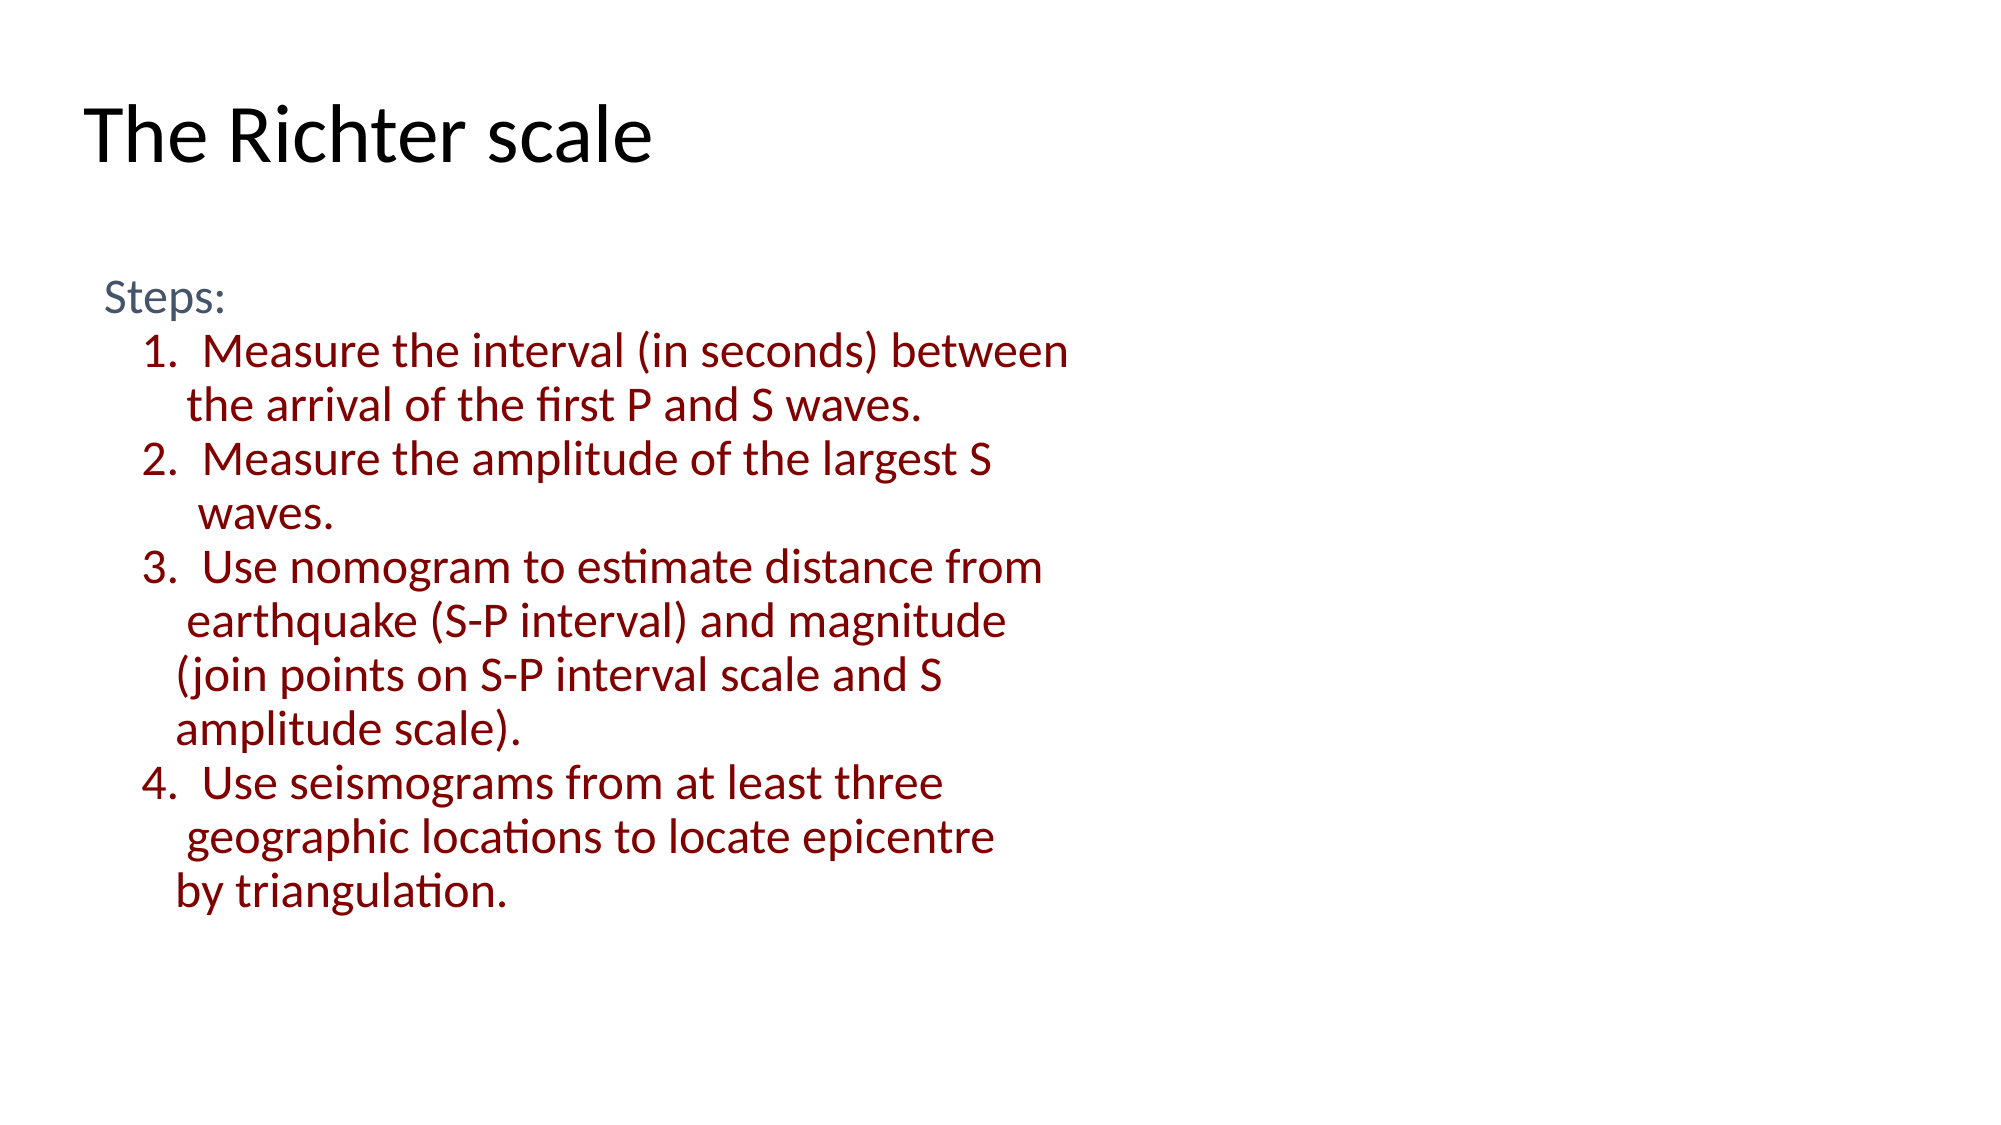

# The Richter scale
Steps:
1.  Measure the interval (in seconds) between
    the arrival of the first P and S waves.
2.  Measure the amplitude of the largest S
     waves.
3.  Use nomogram to estimate distance from
    earthquake (S-P interval) and magnitude
   (join points on S-P interval scale and S
   amplitude scale).
4.  Use seismograms from at least three
    geographic locations to locate epicentre
   by triangulation.